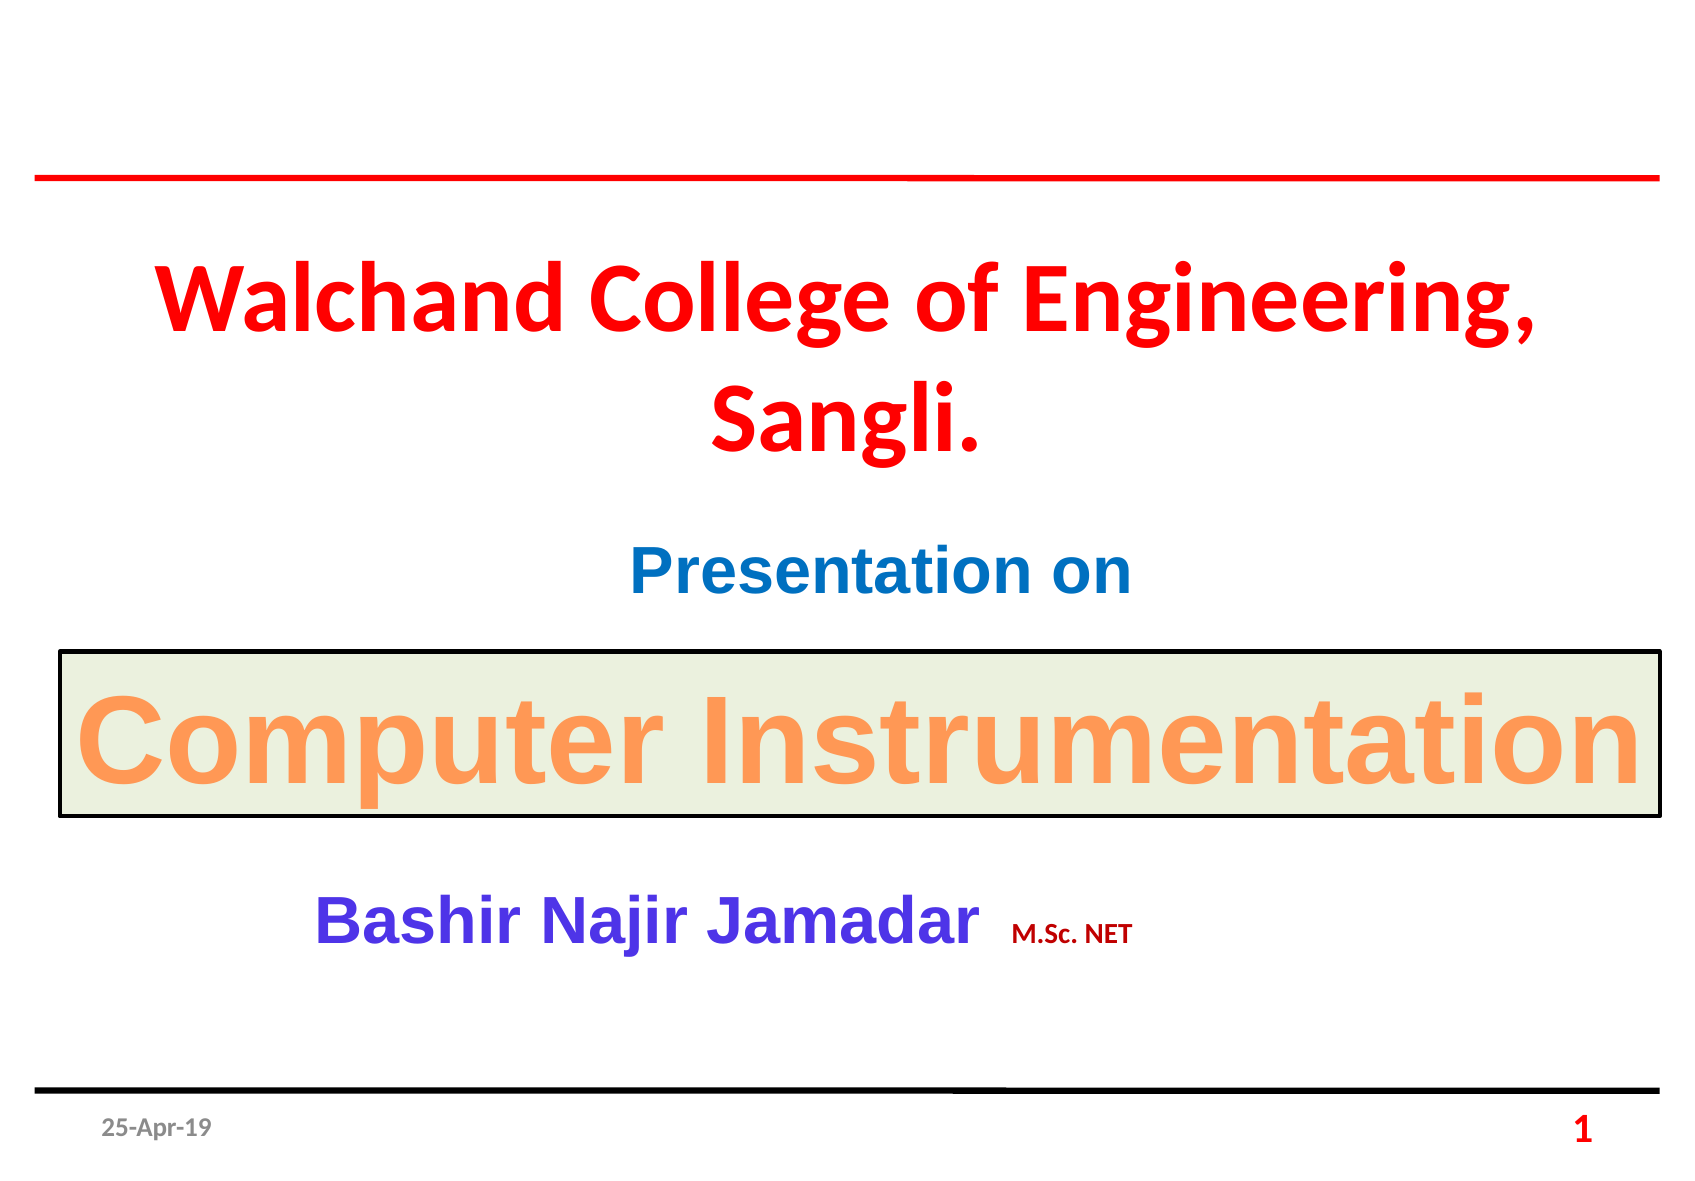

Walchand College of Engineering, Sangli.
Presentation on
Computer Instrumentation
Bashir Najir Jamadar  M.Sc. NET
25-Apr-19
1